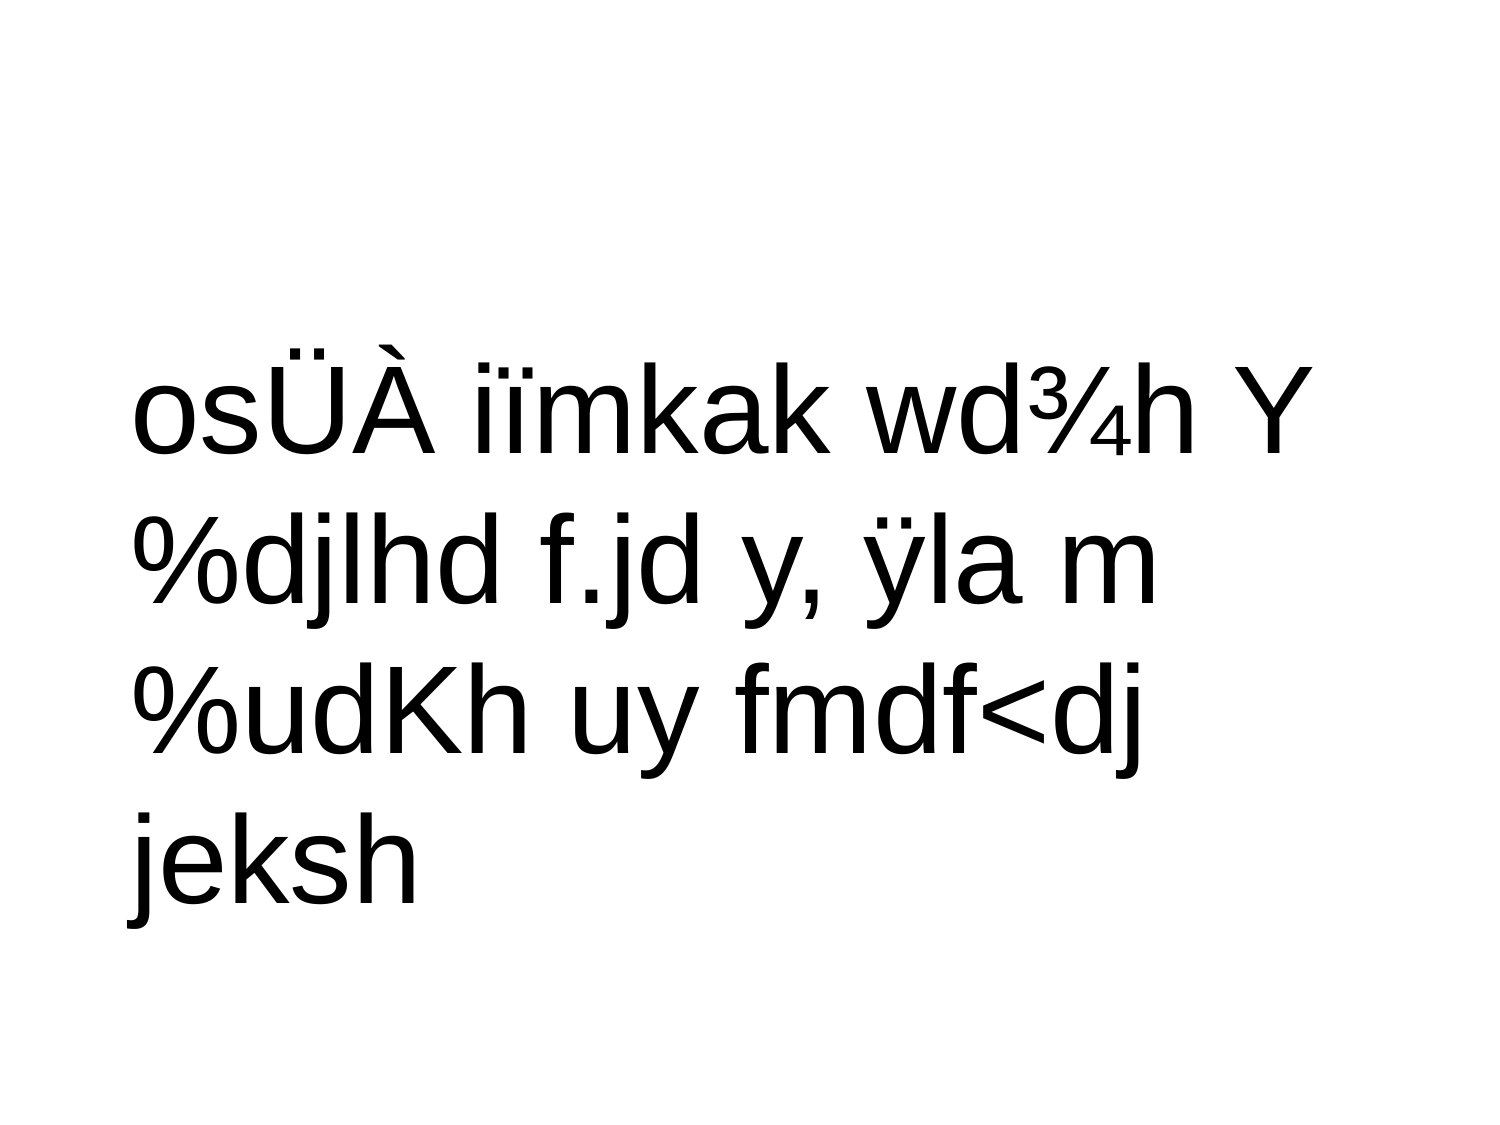

osÜÀ iïmkak wd¾h Y%djlhd f.jd y, ÿla m%udKh uy fmdf<dj jeksh